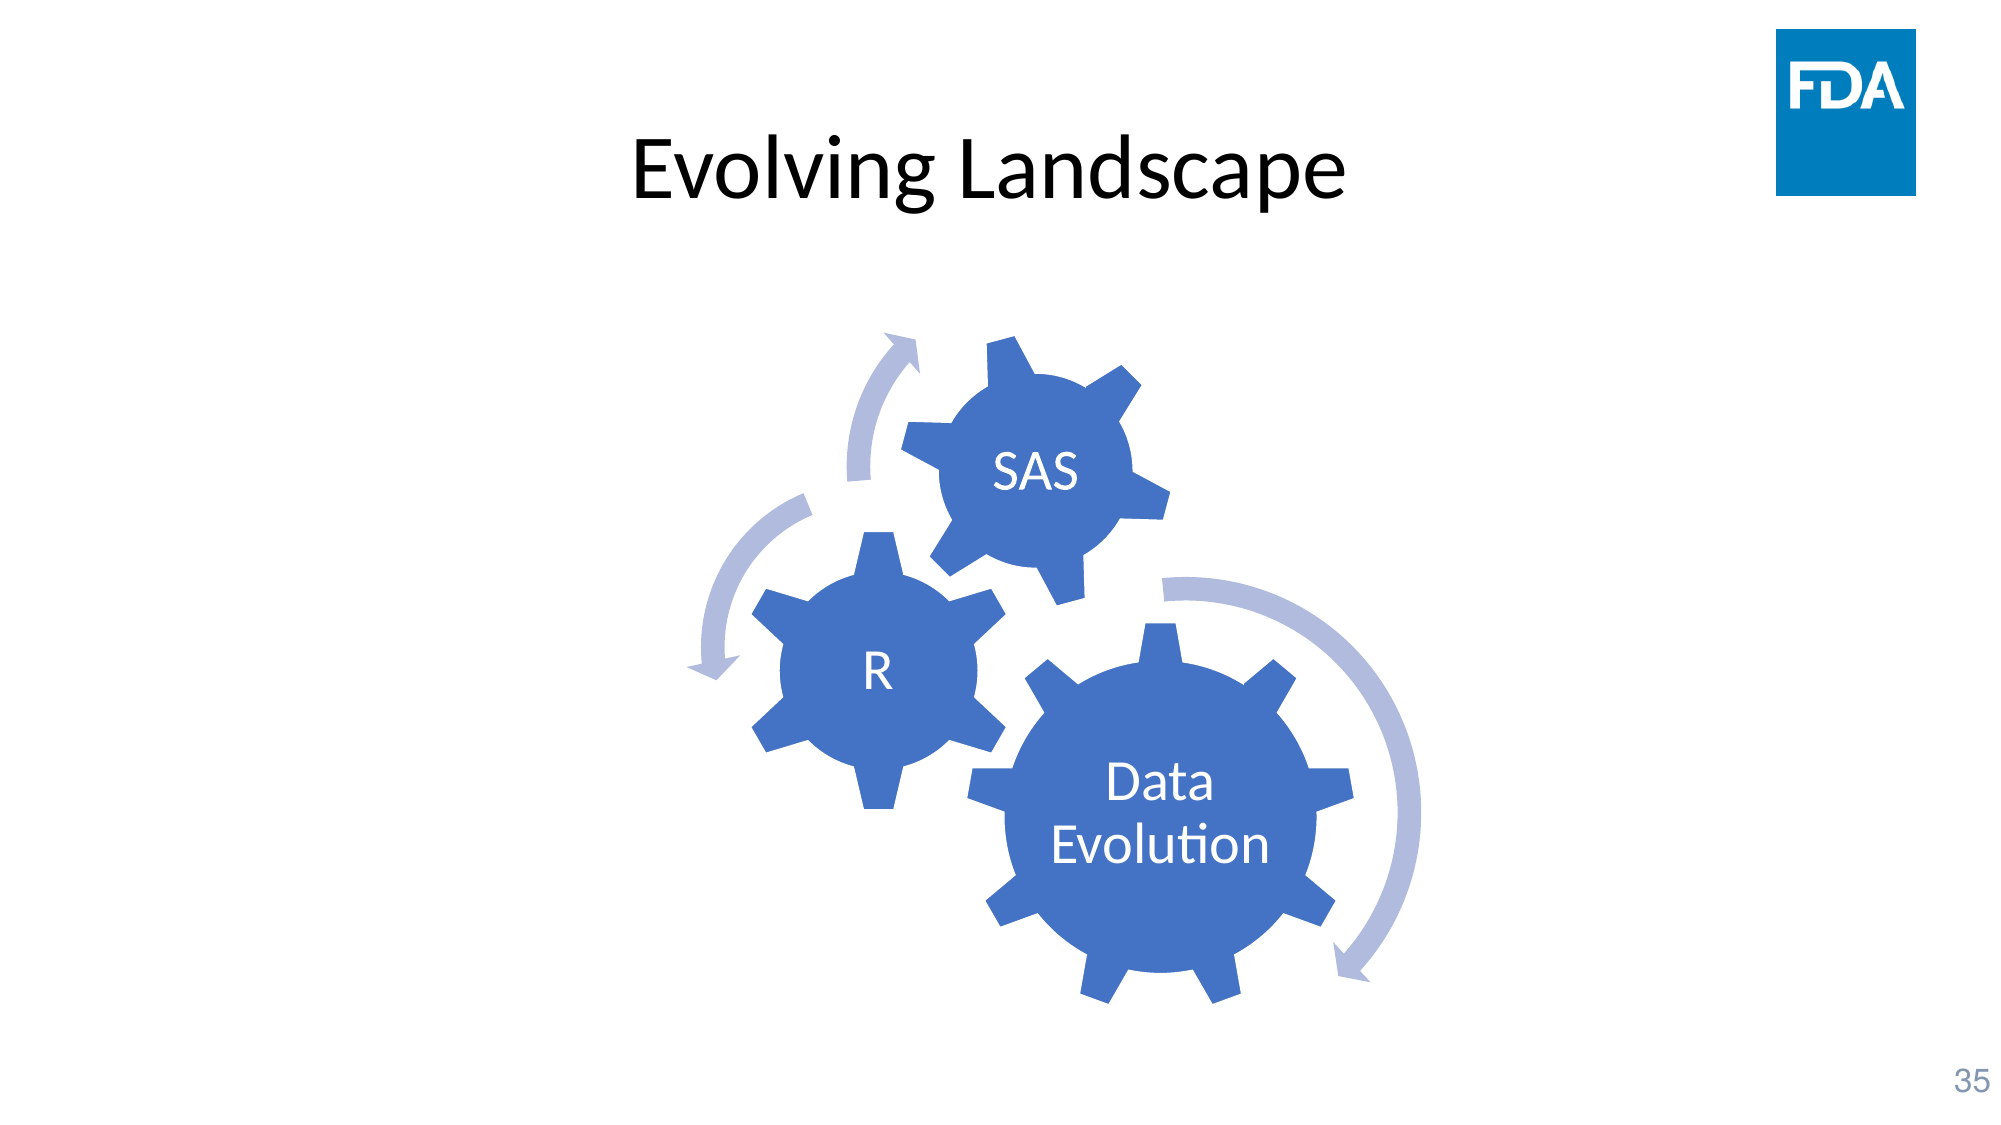

# Evolving Landscape
Data Evolution
R
SAS